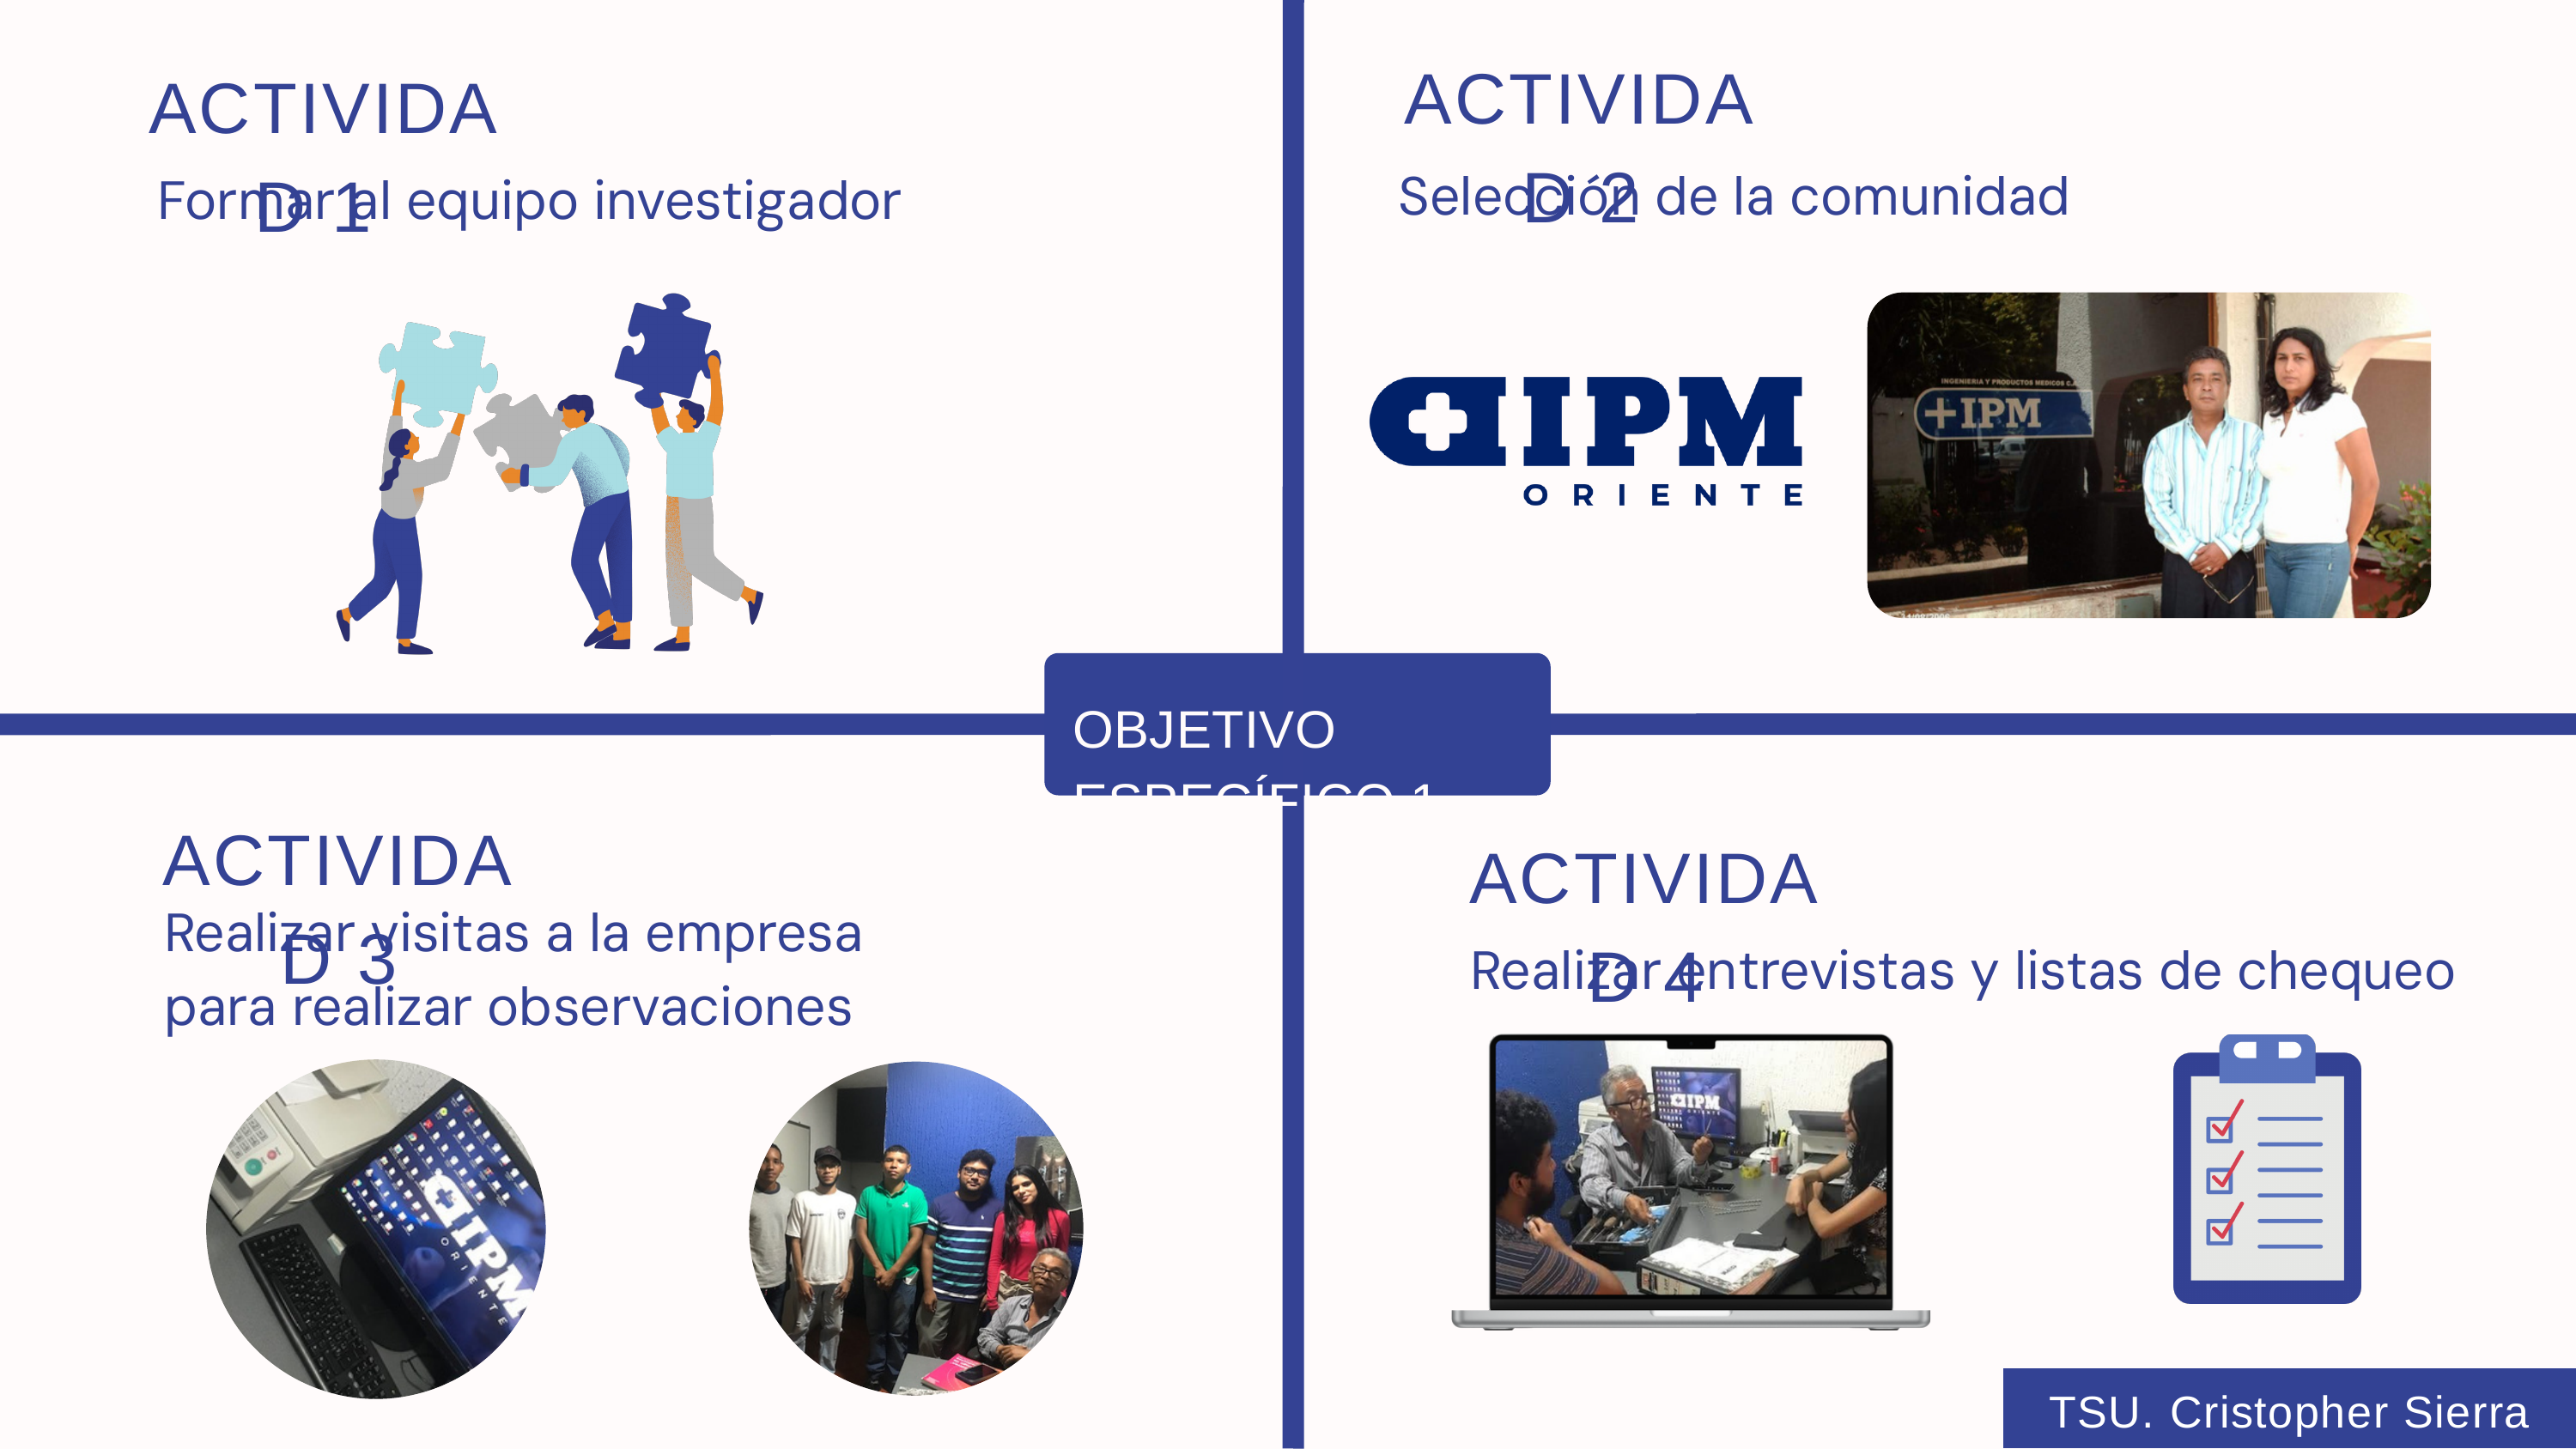

ACTIVIDAD 2
Selección de la comunidad

ACTIVIDAD 1
Formar al equipo investigador

OBJETIVO ESPECÍFICO 1

ACTIVIDAD 3
Realizar visitas a la empresa para realizar observaciones

ACTIVIDAD 4
Realizar entrevistas y listas de chequeo

TSU. Cristopher Sierra